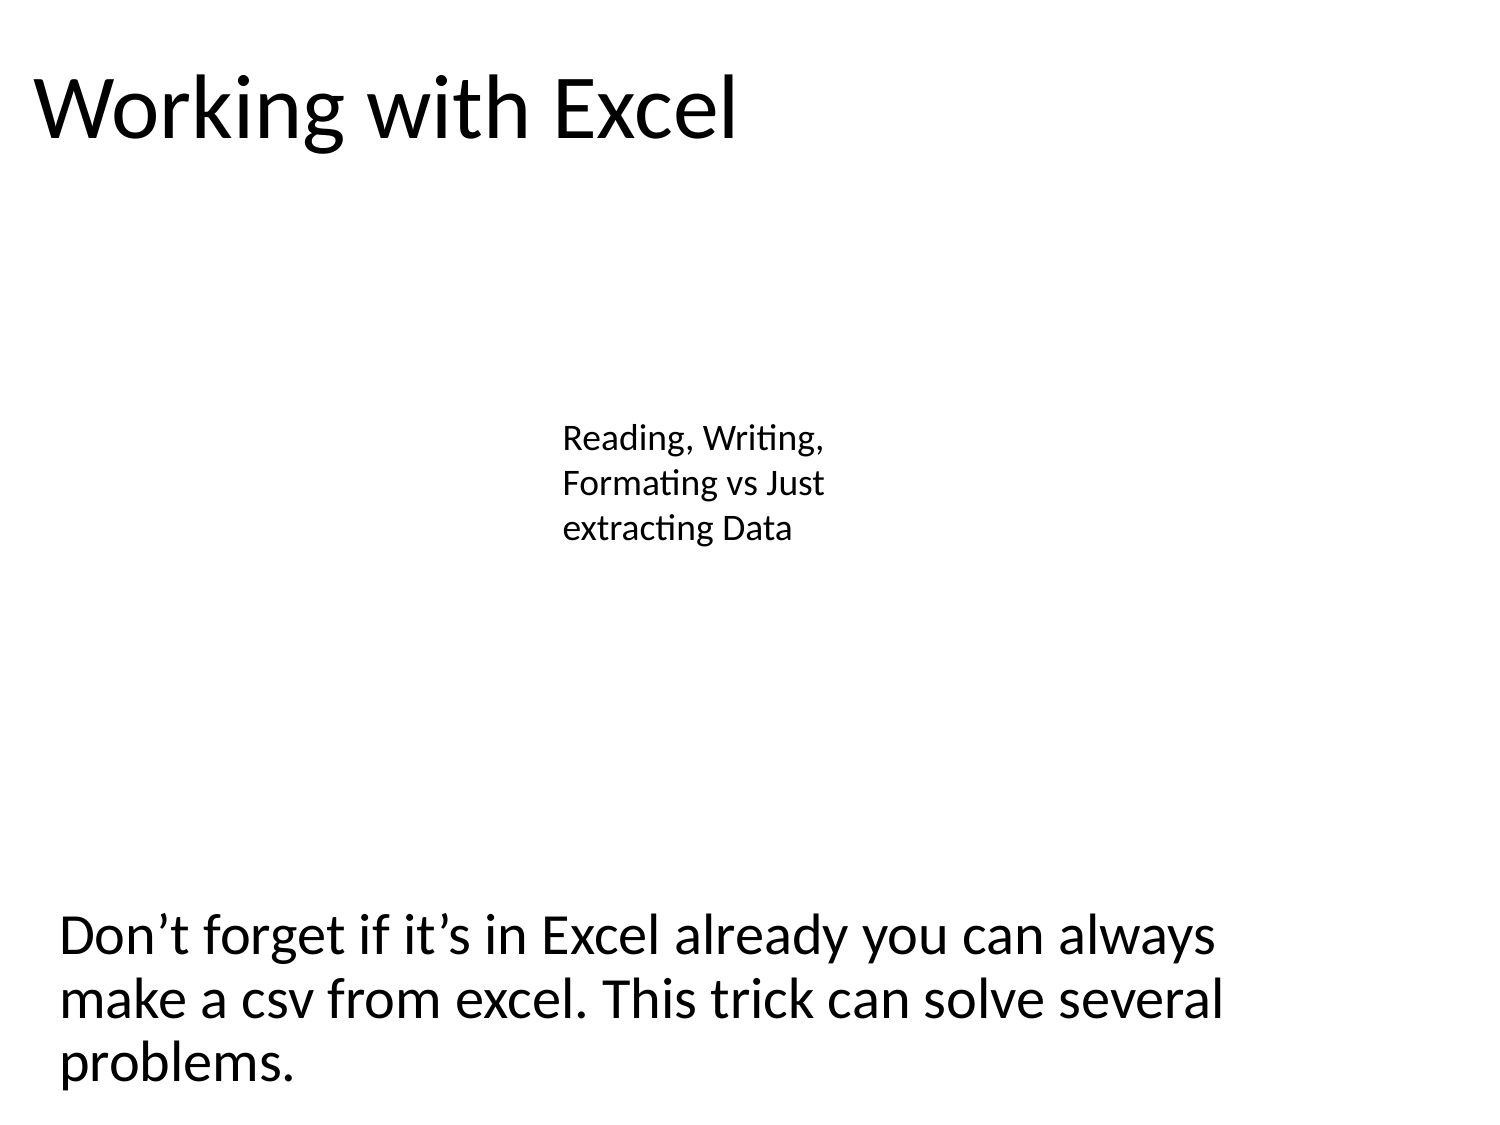

# Working with Excel
Reading, Writing, Formating vs Just extracting Data
Don’t forget if it’s in Excel already you can always make a csv from excel. This trick can solve several problems.